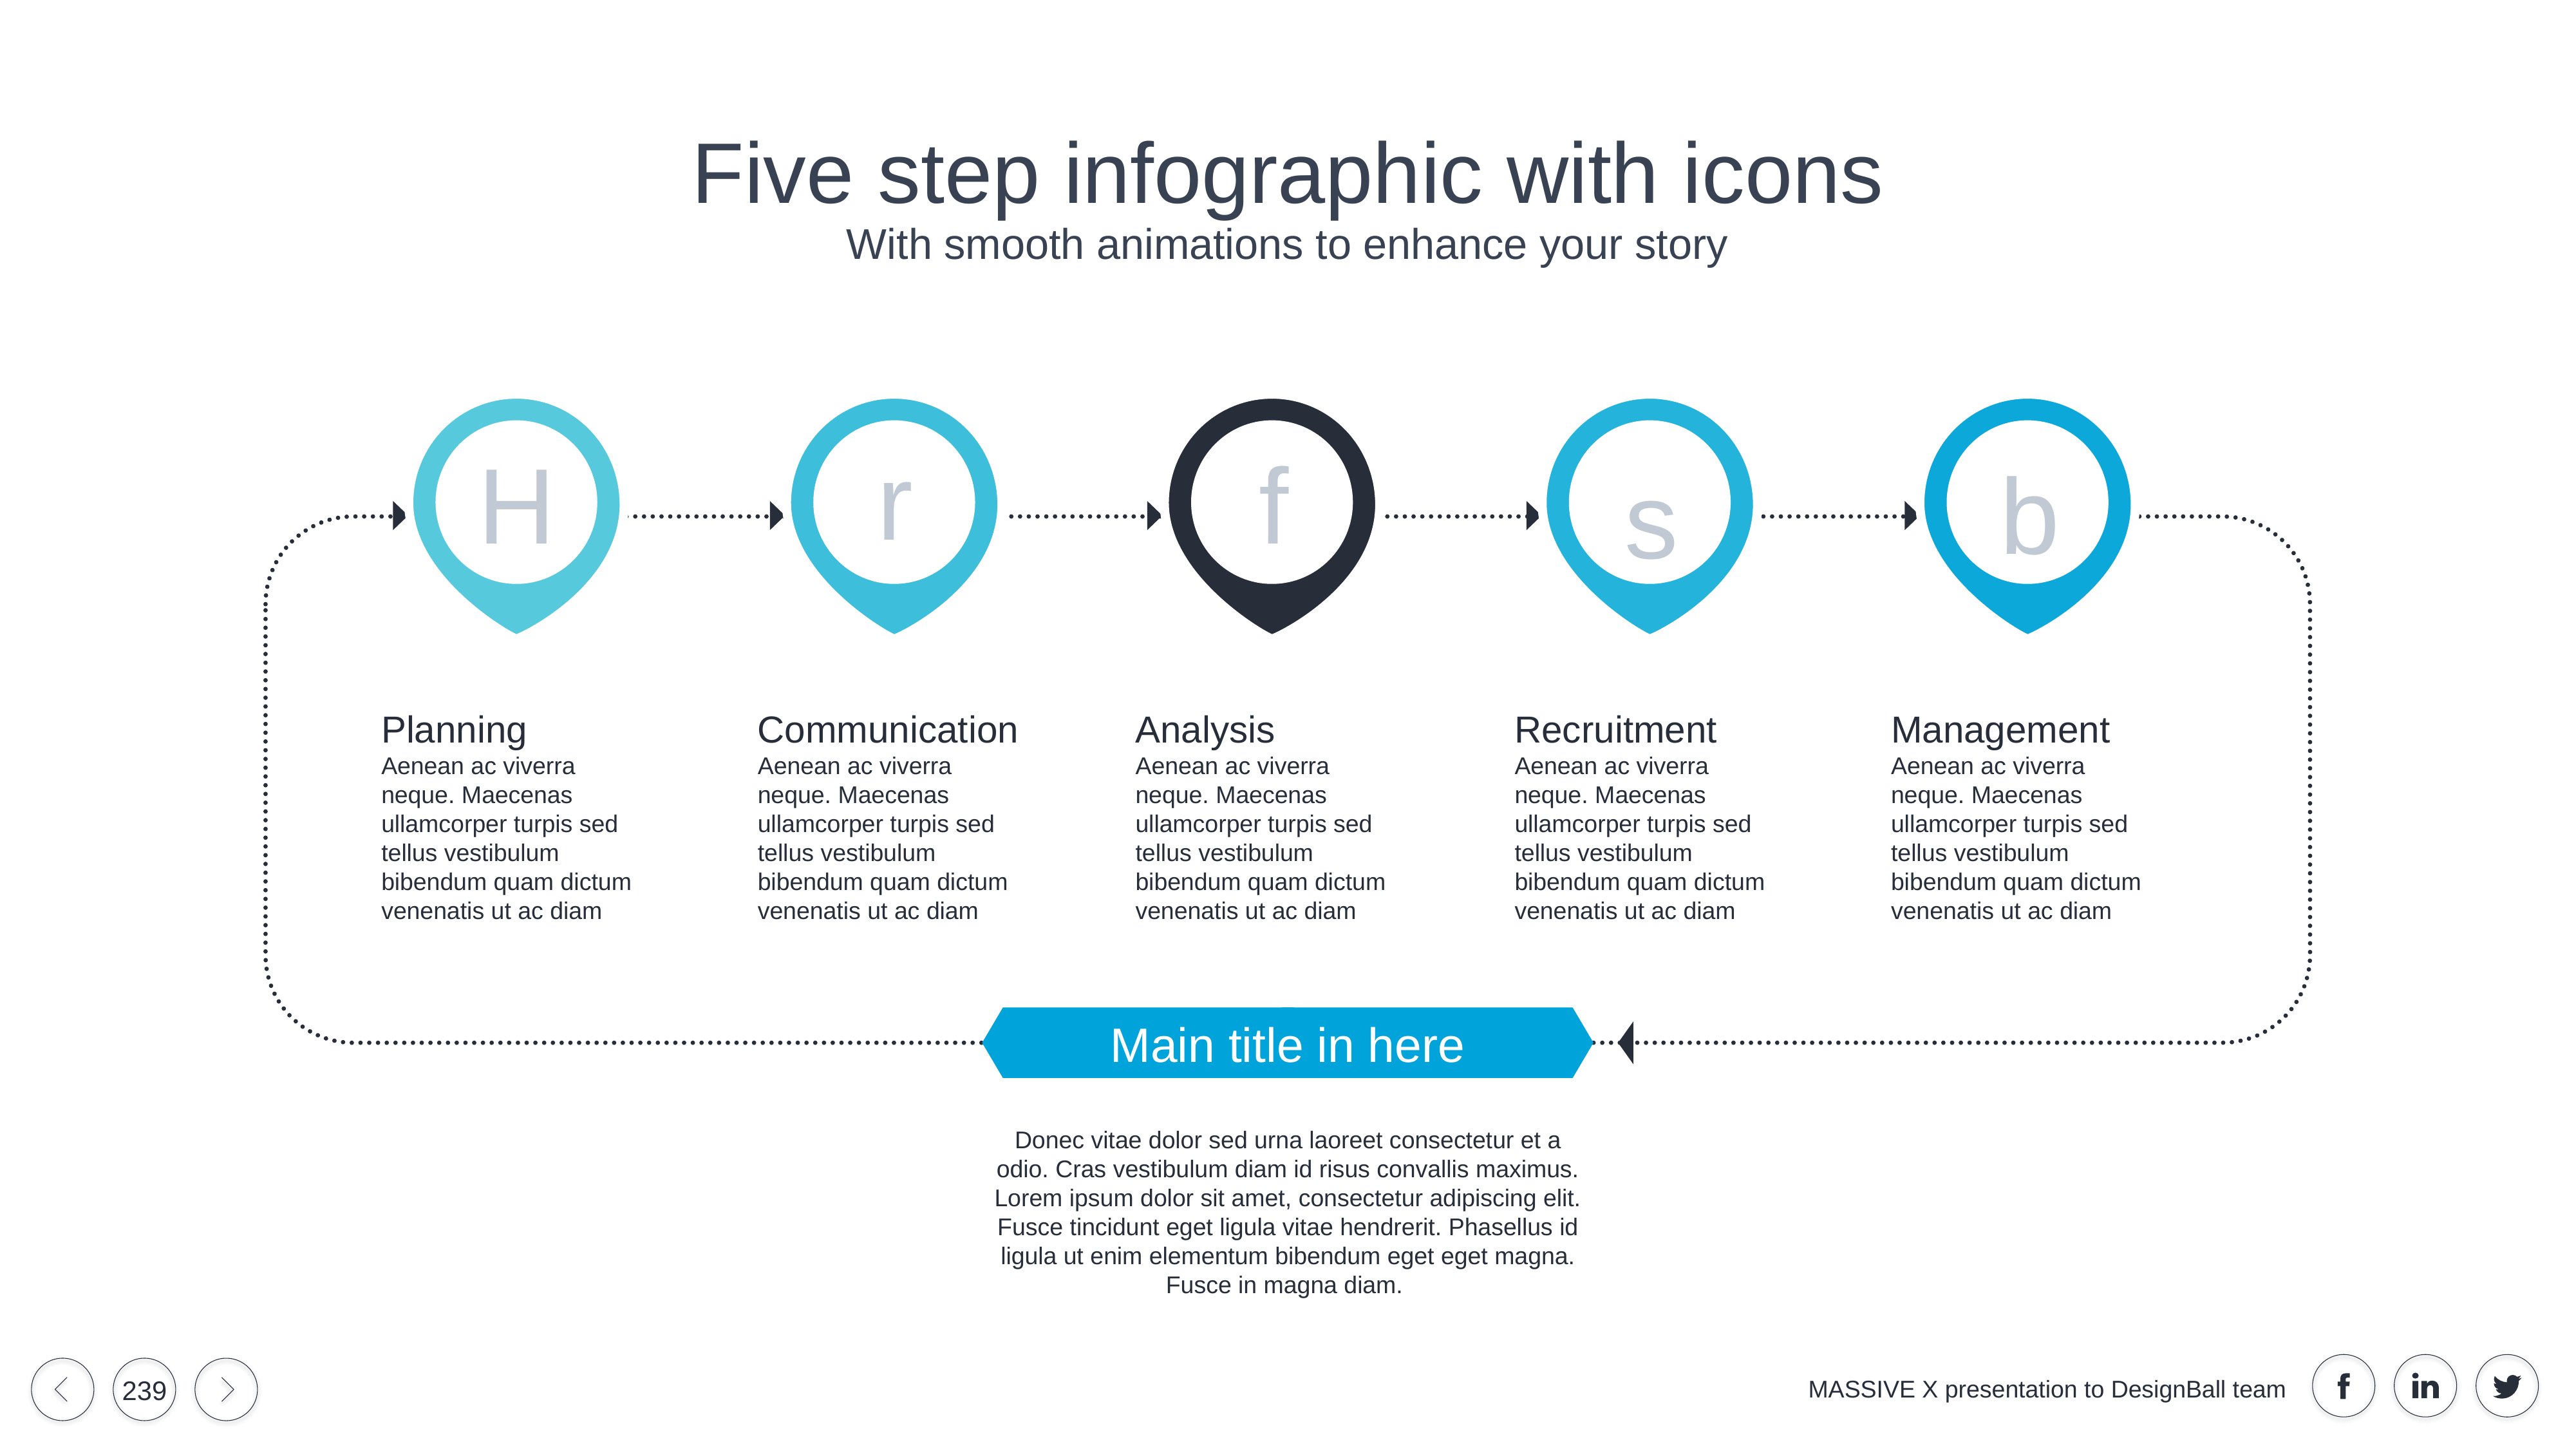

Five step infographic with icons
With smooth animations to enhance your story

H

r

f

s

b

Planning
Aenean ac viverra neque. Maecenas ullamcorper turpis sed tellus vestibulum bibendum quam dictum venenatis ut ac diam
Communication
Aenean ac viverra neque. Maecenas ullamcorper turpis sed tellus vestibulum bibendum quam dictum venenatis ut ac diam
Analysis
Aenean ac viverra neque. Maecenas ullamcorper turpis sed tellus vestibulum bibendum quam dictum venenatis ut ac diam
Recruitment
Aenean ac viverra neque. Maecenas ullamcorper turpis sed tellus vestibulum bibendum quam dictum venenatis ut ac diam
Management
Aenean ac viverra neque. Maecenas ullamcorper turpis sed tellus vestibulum bibendum quam dictum venenatis ut ac diam

Main title in here
Donec vitae dolor sed urna laoreet consectetur et a odio. Cras vestibulum diam id risus convallis maximus. Lorem ipsum dolor sit amet, consectetur adipiscing elit. Fusce tincidunt eget ligula vitae hendrerit. Phasellus id ligula ut enim elementum bibendum eget eget magna. Fusce in magna diam.